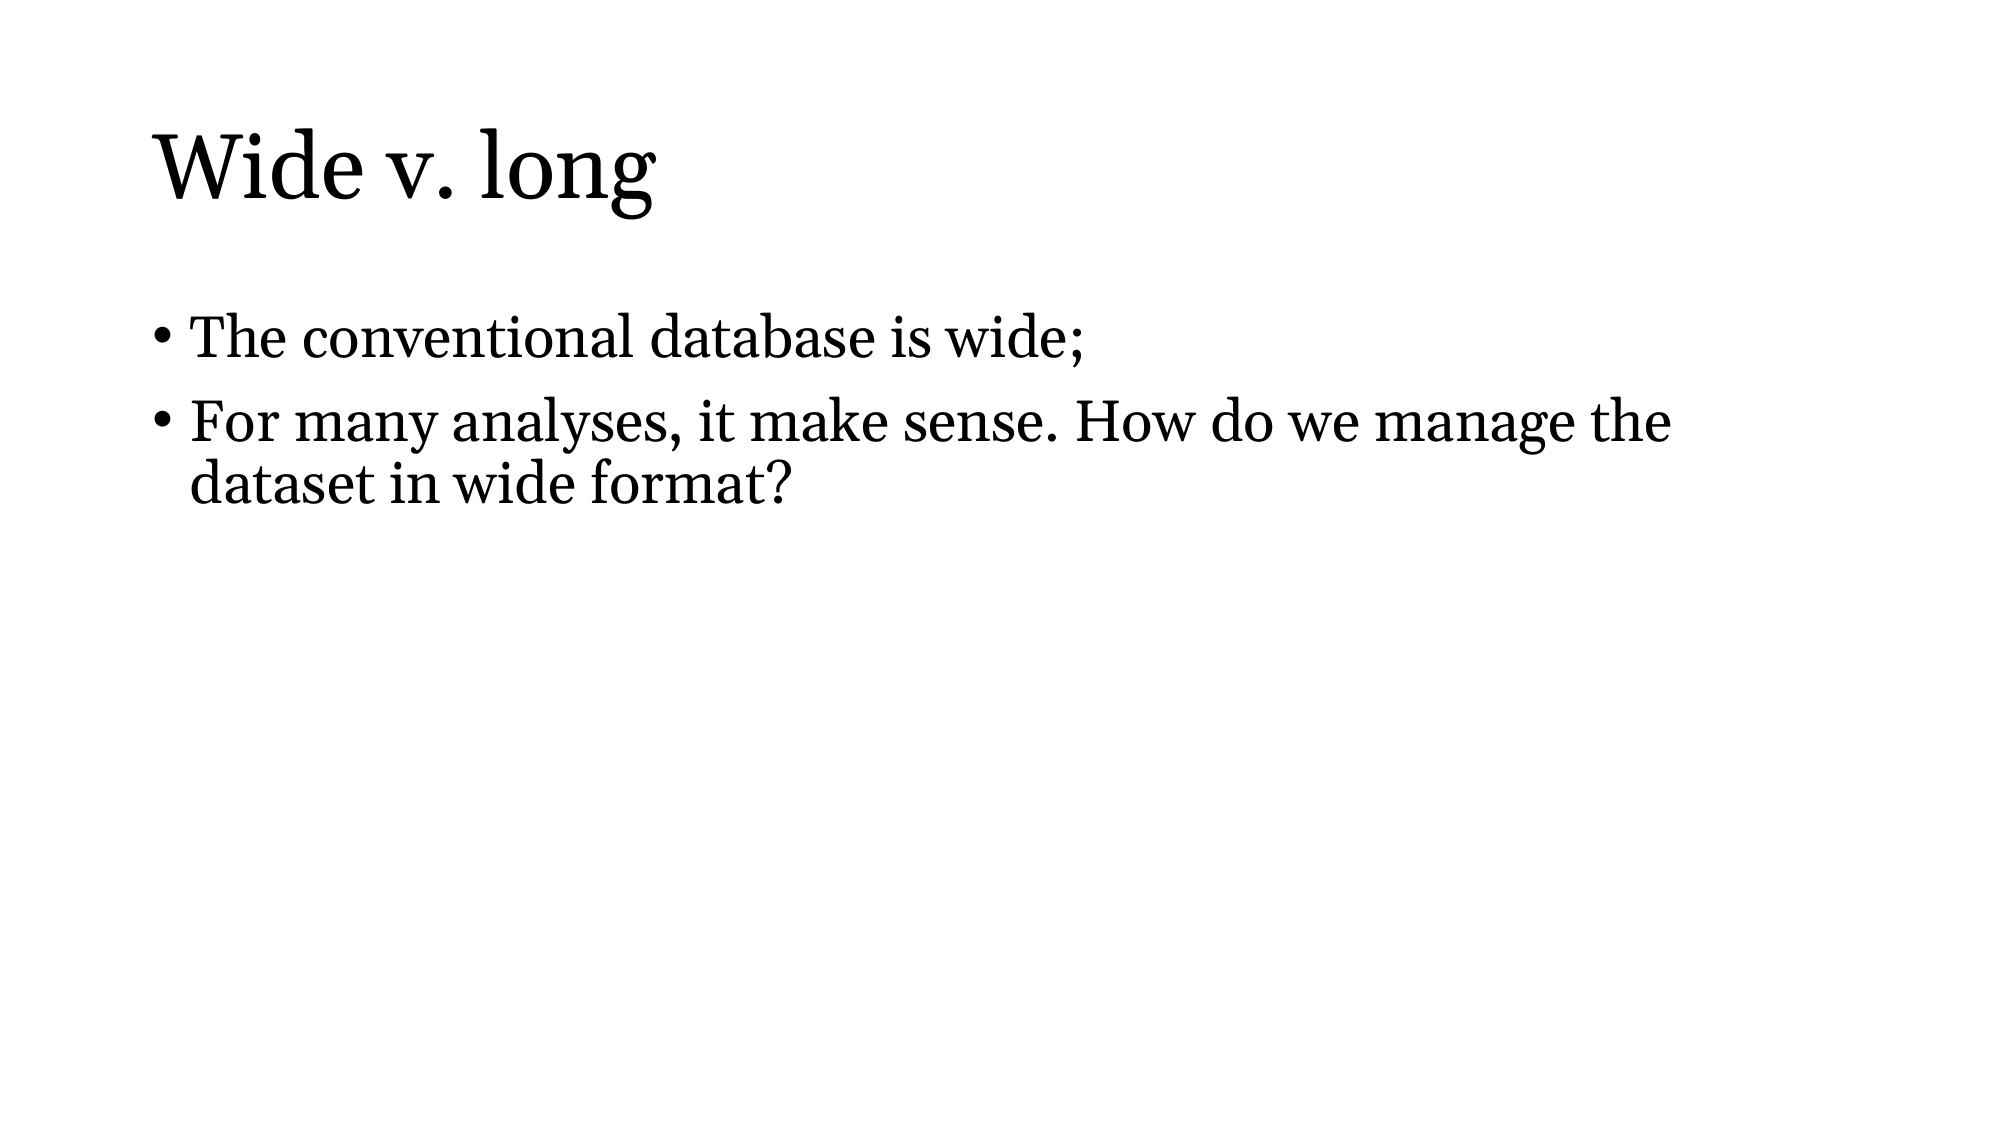

# Wide v. long
The conventional database is wide;
For many analyses, it make sense. How do we manage the dataset in wide format?